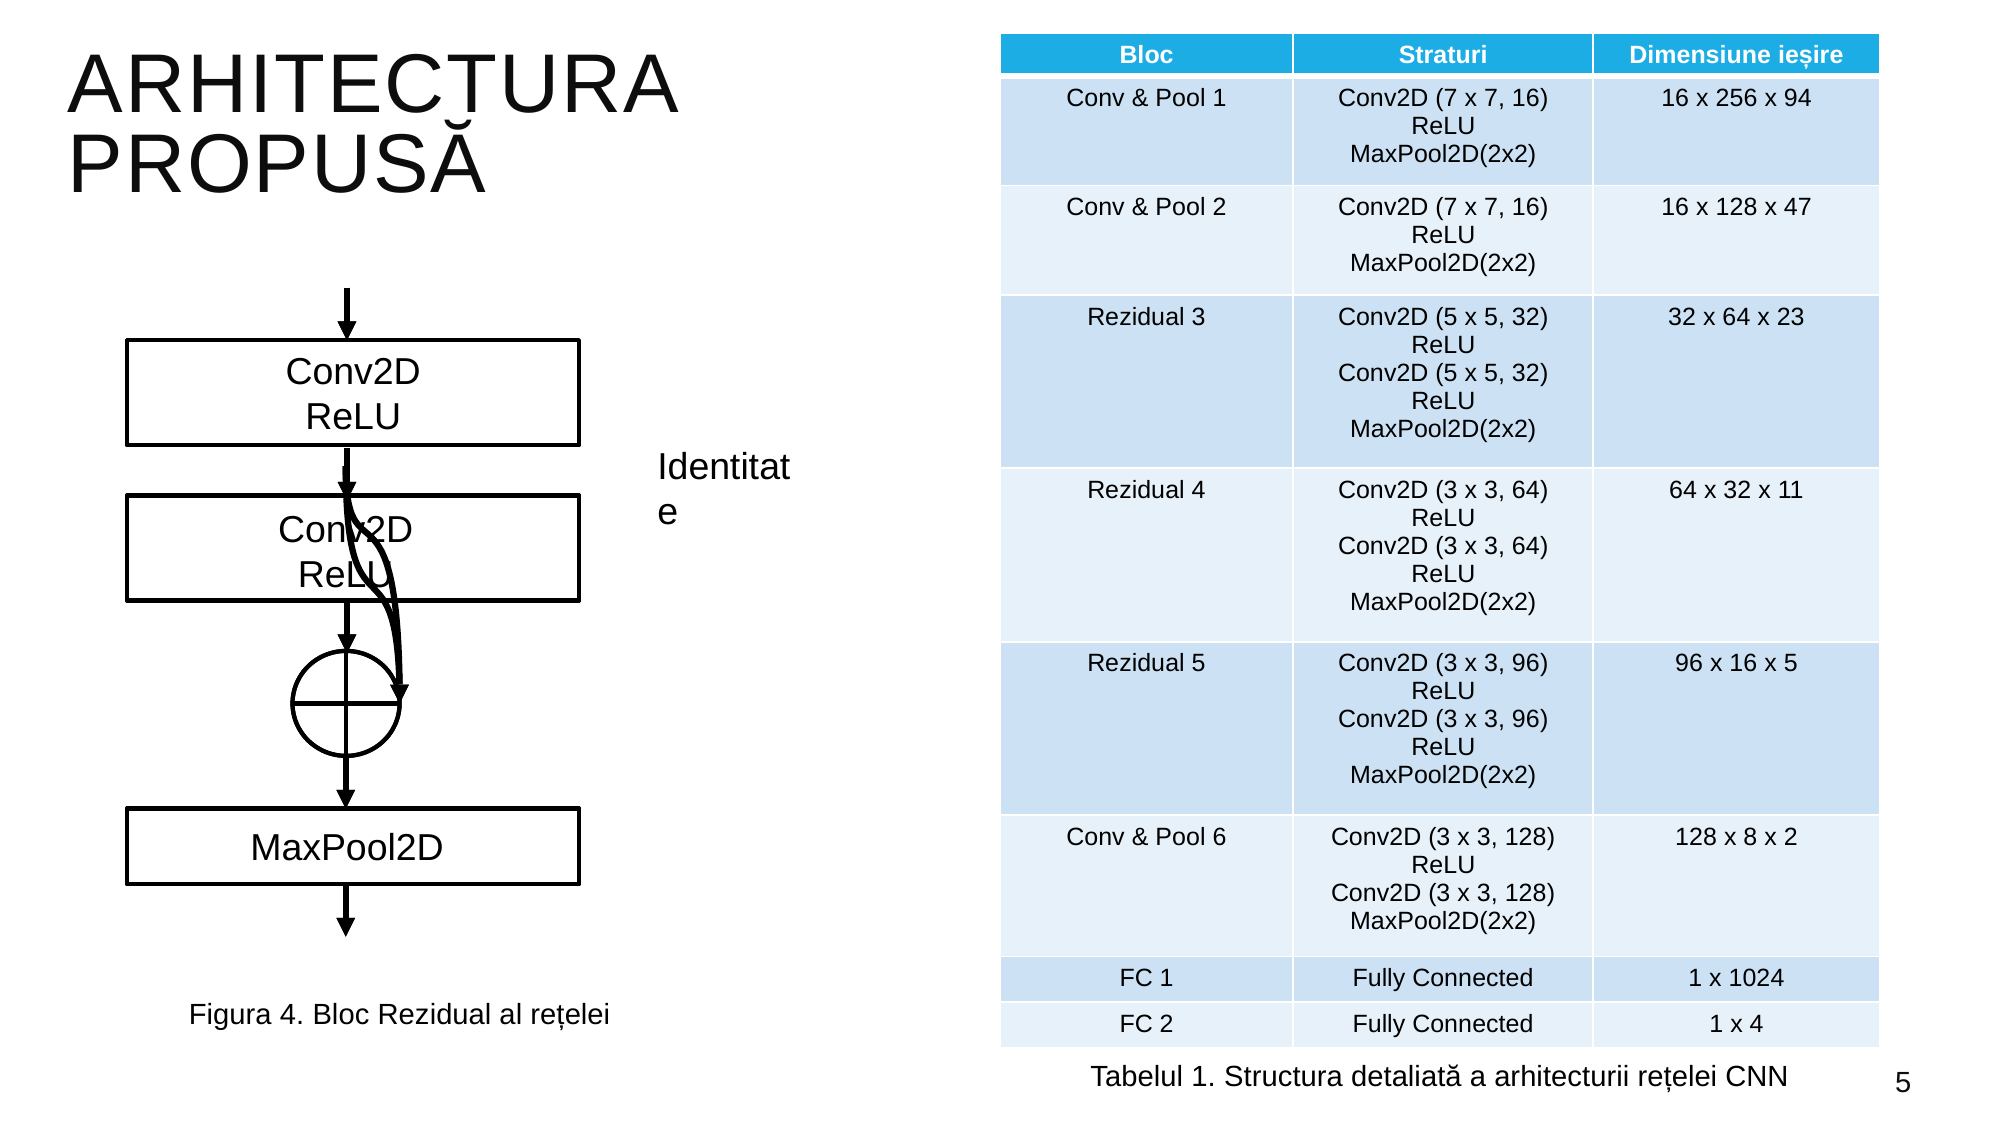

| Bloc | Straturi | Dimensiune ieșire |
| --- | --- | --- |
| Conv & Pool 1 | Conv2D (7 x 7, 16) ReLU MaxPool2D(2x2) | 16 x 256 x 94 |
| Conv & Pool 2 | Conv2D (7 x 7, 16) ReLU MaxPool2D(2x2) | 16 x 128 x 47 |
| Rezidual 3 | Conv2D (5 x 5, 32) ReLU Conv2D (5 x 5, 32) ReLU MaxPool2D(2x2) | 32 x 64 x 23 |
| Rezidual 4 | Conv2D (3 x 3, 64) ReLU Conv2D (3 x 3, 64) ReLU MaxPool2D(2x2) | 64 x 32 x 11 |
| Rezidual 5 | Conv2D (3 x 3, 96) ReLU Conv2D (3 x 3, 96) ReLU MaxPool2D(2x2) | 96 x 16 x 5 |
| Conv & Pool 6 | Conv2D (3 x 3, 128) ReLU Conv2D (3 x 3, 128) MaxPool2D(2x2) | 128 x 8 x 2 |
| FC 1 | Fully Connected | 1 x 1024 |
| FC 2 | Fully Connected | 1 x 4 |
Arhitectura propusă
Conv2D
ReLU

Identitate

Conv2D
ReLU

MaxPool2D

Figura 4. Bloc Rezidual al rețelei
Tabelul 1. Structura detaliată a arhitecturii rețelei CNN
5